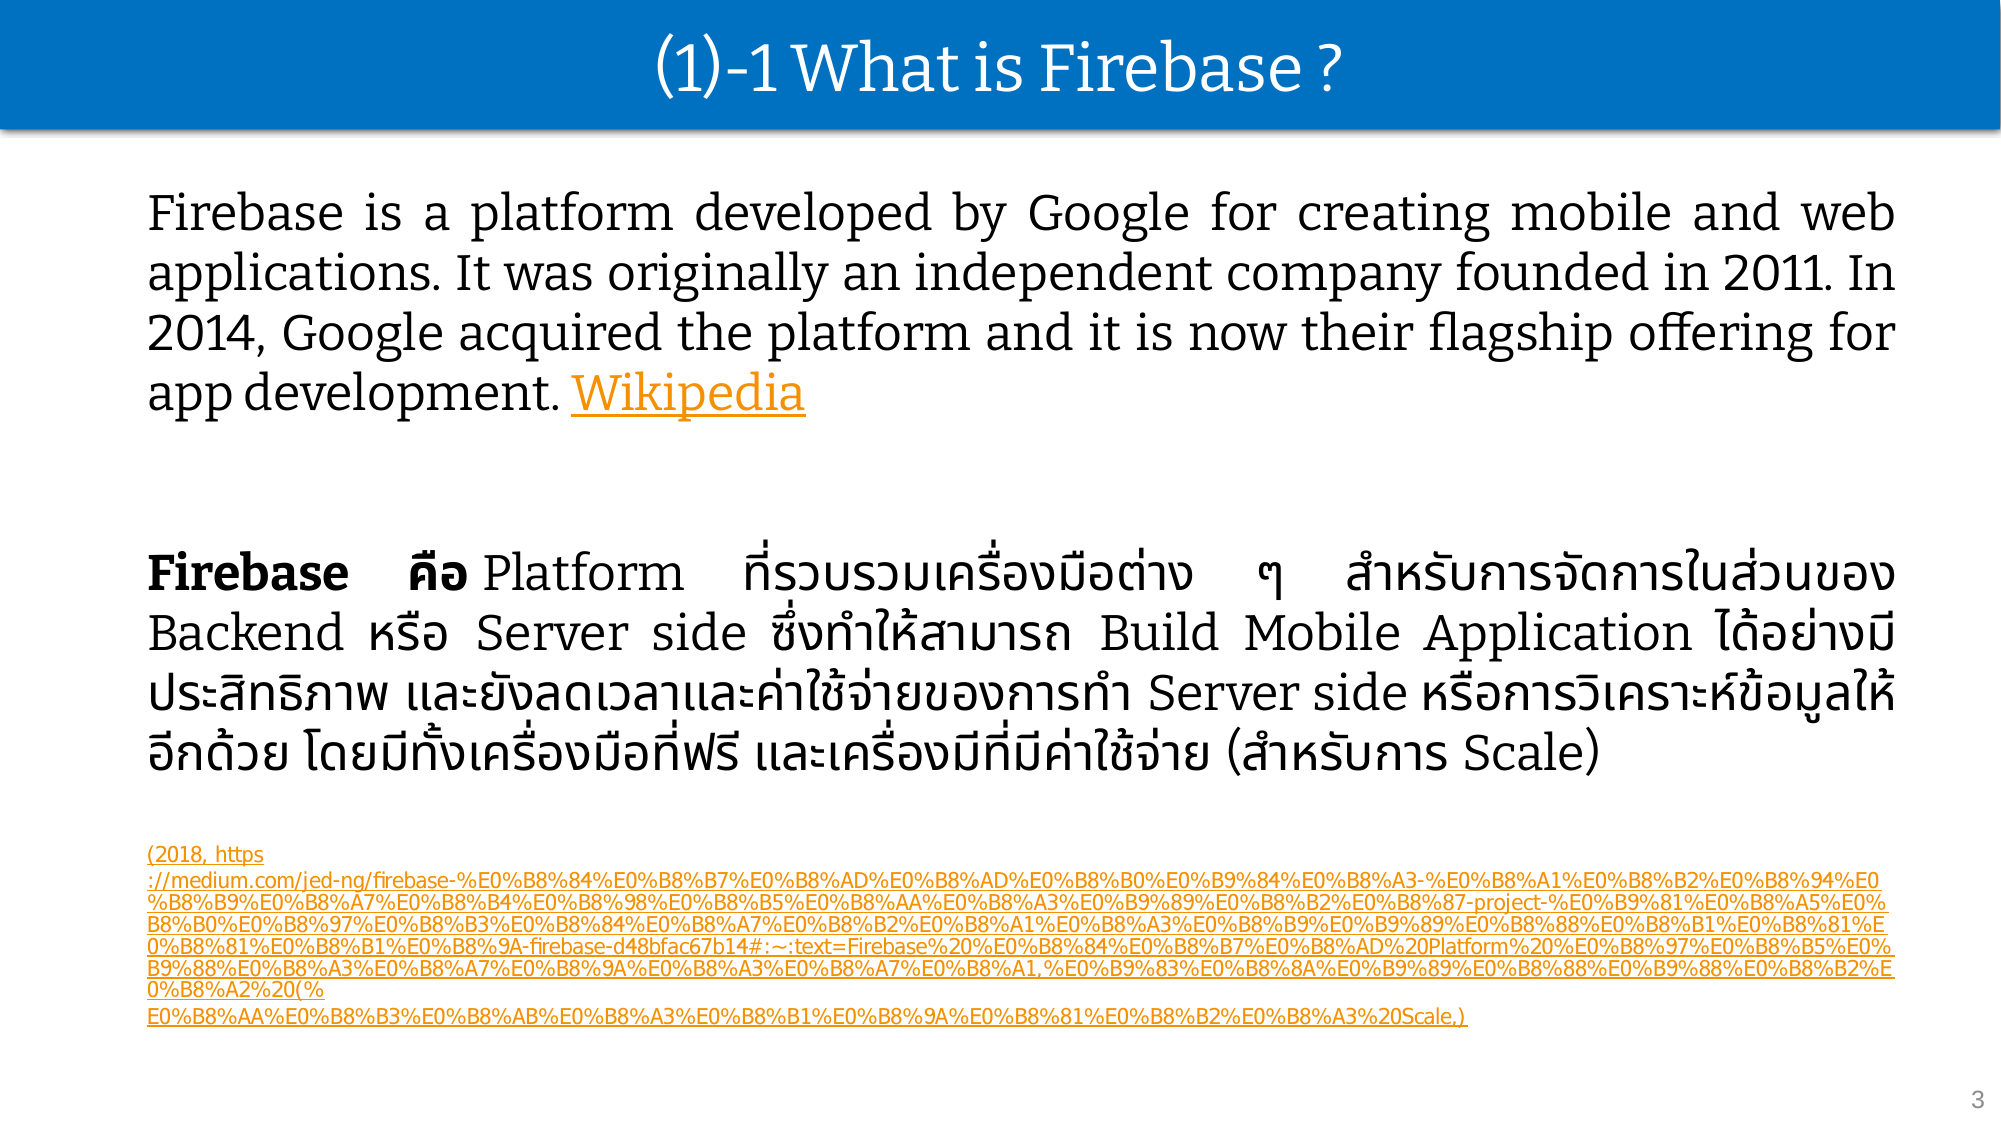

(1)-1 What is Firebase ?
Firebase is a platform developed by Google for creating mobile and web applications. It was originally an independent company founded in 2011. In 2014, Google acquired the platform and it is now their flagship offering for app development. Wikipedia

Firebase คือ Platform ที่รวบรวมเครื่องมือต่าง ๆ สำหรับการจัดการในส่วนของ Backend หรือ Server side ซึ่งทำให้สามารถ Build Mobile Application ได้อย่างมีประสิทธิภาพ และยังลดเวลาและค่าใช้จ่ายของการทำ Server side หรือการวิเคราะห์ข้อมูลให้อีกด้วย โดยมีทั้งเครื่องมือที่ฟรี และเครื่องมีที่มีค่าใช้จ่าย (สำหรับการ Scale)

(2018, https://medium.com/jed-ng/firebase-%E0%B8%84%E0%B8%B7%E0%B8%AD%E0%B8%AD%E0%B8%B0%E0%B9%84%E0%B8%A3-%E0%B8%A1%E0%B8%B2%E0%B8%94%E0%B8%B9%E0%B8%A7%E0%B8%B4%E0%B8%98%E0%B8%B5%E0%B8%AA%E0%B8%A3%E0%B9%89%E0%B8%B2%E0%B8%87-project-%E0%B9%81%E0%B8%A5%E0%B8%B0%E0%B8%97%E0%B8%B3%E0%B8%84%E0%B8%A7%E0%B8%B2%E0%B8%A1%E0%B8%A3%E0%B8%B9%E0%B9%89%E0%B8%88%E0%B8%B1%E0%B8%81%E0%B8%81%E0%B8%B1%E0%B8%9A-firebase-d48bfac67b14#:~:text=Firebase%20%E0%B8%84%E0%B8%B7%E0%B8%AD%20Platform%20%E0%B8%97%E0%B8%B5%E0%B9%88%E0%B8%A3%E0%B8%A7%E0%B8%9A%E0%B8%A3%E0%B8%A7%E0%B8%A1,%E0%B9%83%E0%B8%8A%E0%B9%89%E0%B8%88%E0%B9%88%E0%B8%B2%E0%B8%A2%20(%E0%B8%AA%E0%B8%B3%E0%B8%AB%E0%B8%A3%E0%B8%B1%E0%B8%9A%E0%B8%81%E0%B8%B2%E0%B8%A3%20Scale,)
3